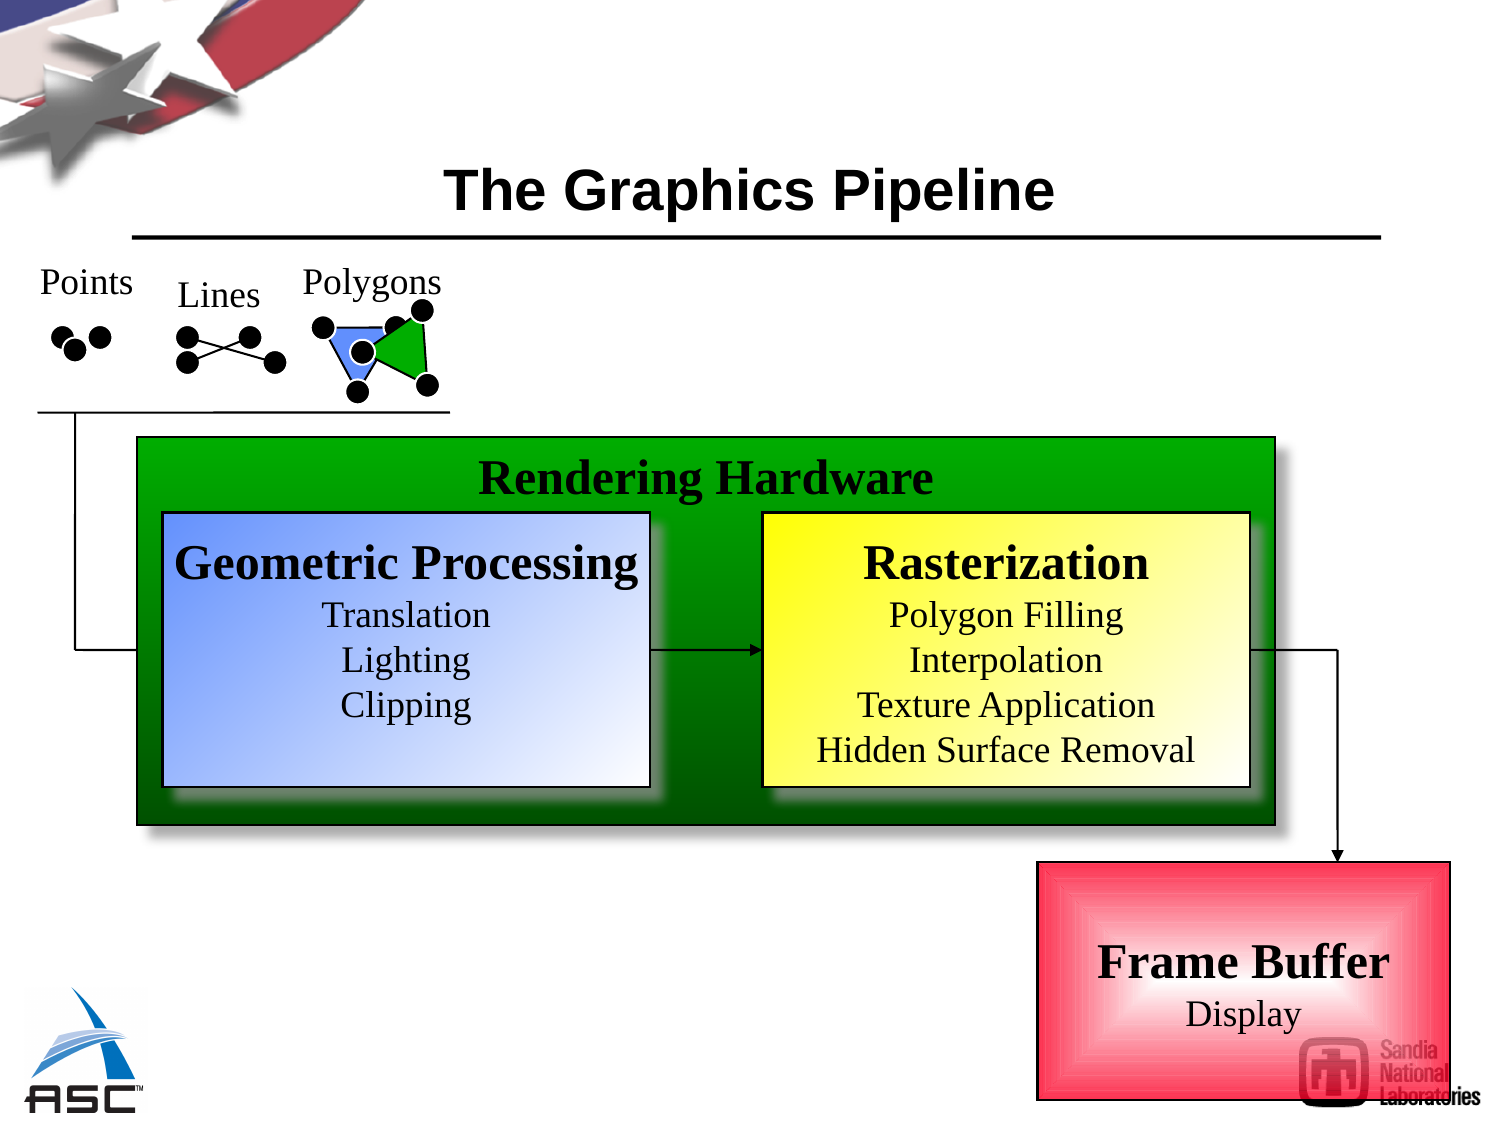

# The Graphics Pipeline
Points
Polygons
Lines

Rendering Hardware
Geometric Processing
Translation
Lighting
Clipping

Rasterization
Polygon Filling
Interpolation
Texture Application
Hidden Surface Removal

Frame Buffer
Display